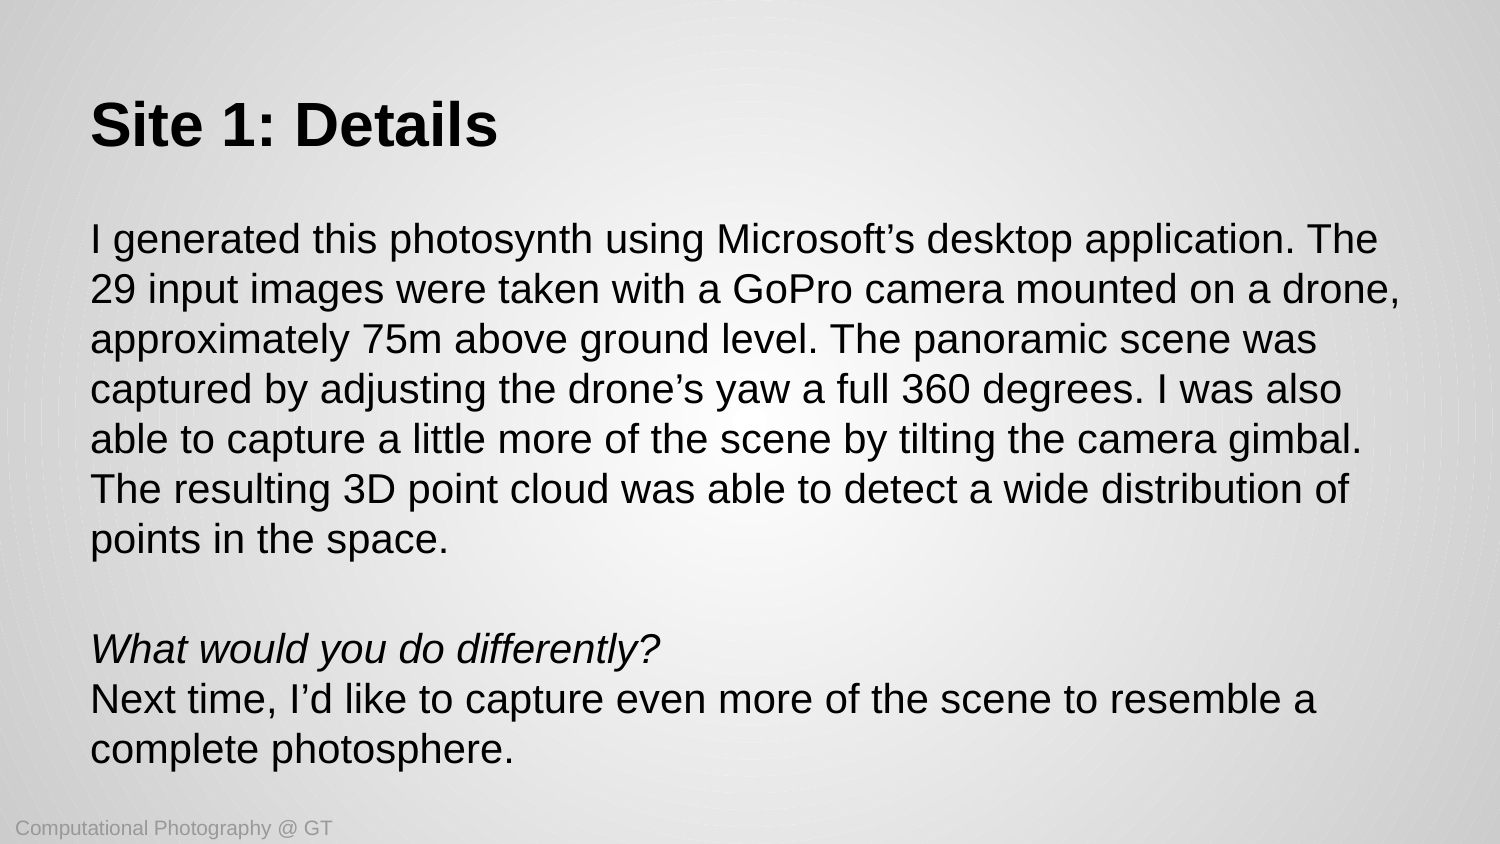

# Site 1: Details
I generated this photosynth using Microsoft’s desktop application. The 29 input images were taken with a GoPro camera mounted on a drone, approximately 75m above ground level. The panoramic scene was captured by adjusting the drone’s yaw a full 360 degrees. I was also able to capture a little more of the scene by tilting the camera gimbal. The resulting 3D point cloud was able to detect a wide distribution of points in the space.

What would you do differently?
Next time, I’d like to capture even more of the scene to resemble a complete photosphere.
Computational Photography @ GT